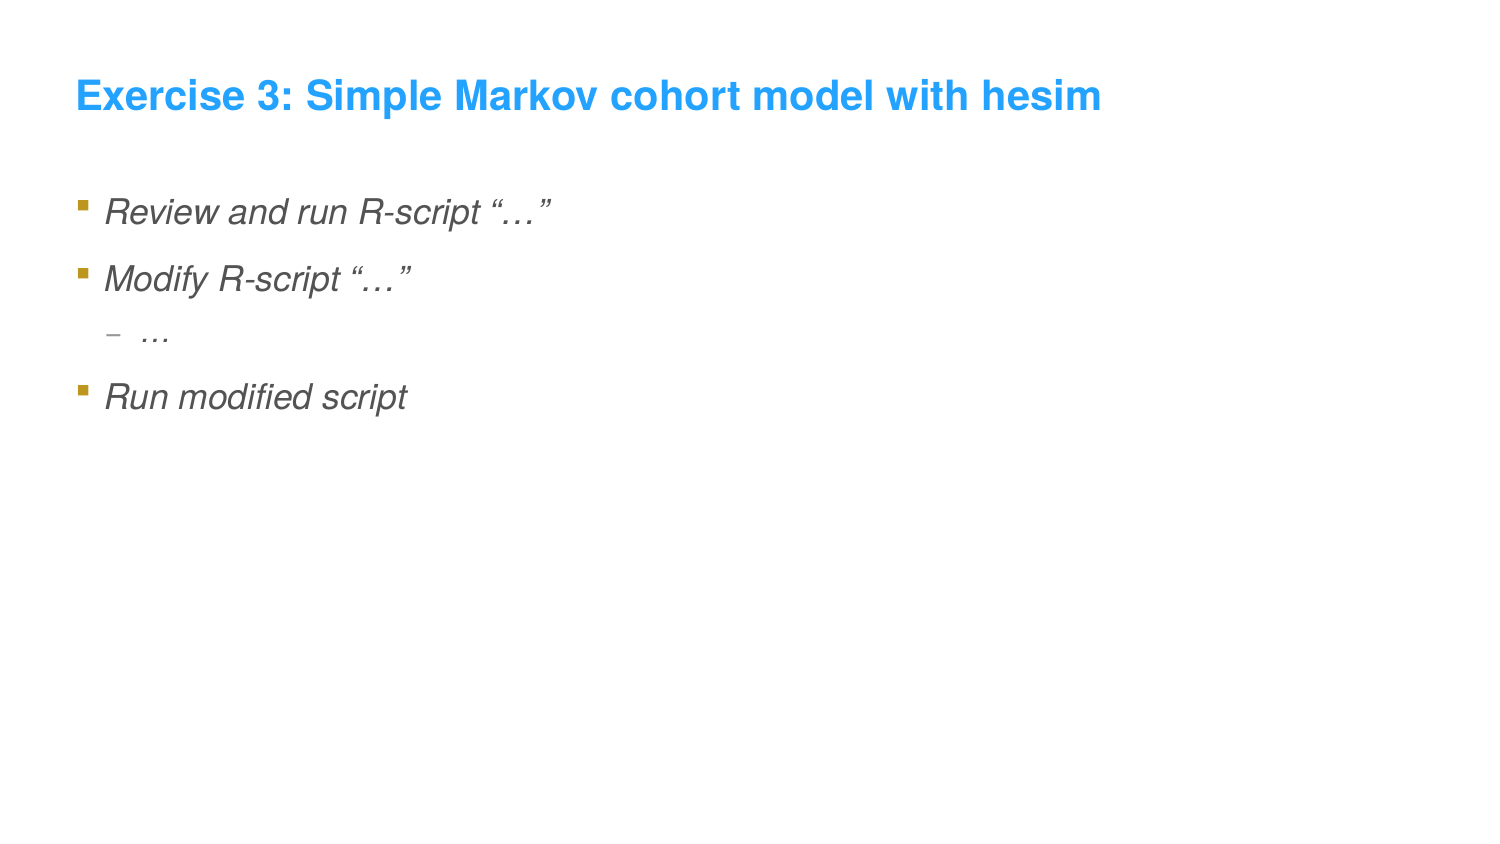

# Exercise 3: Simple Markov cohort model with hesim
Review and run R-script “…”
Modify R-script “…”
…
Run modified script